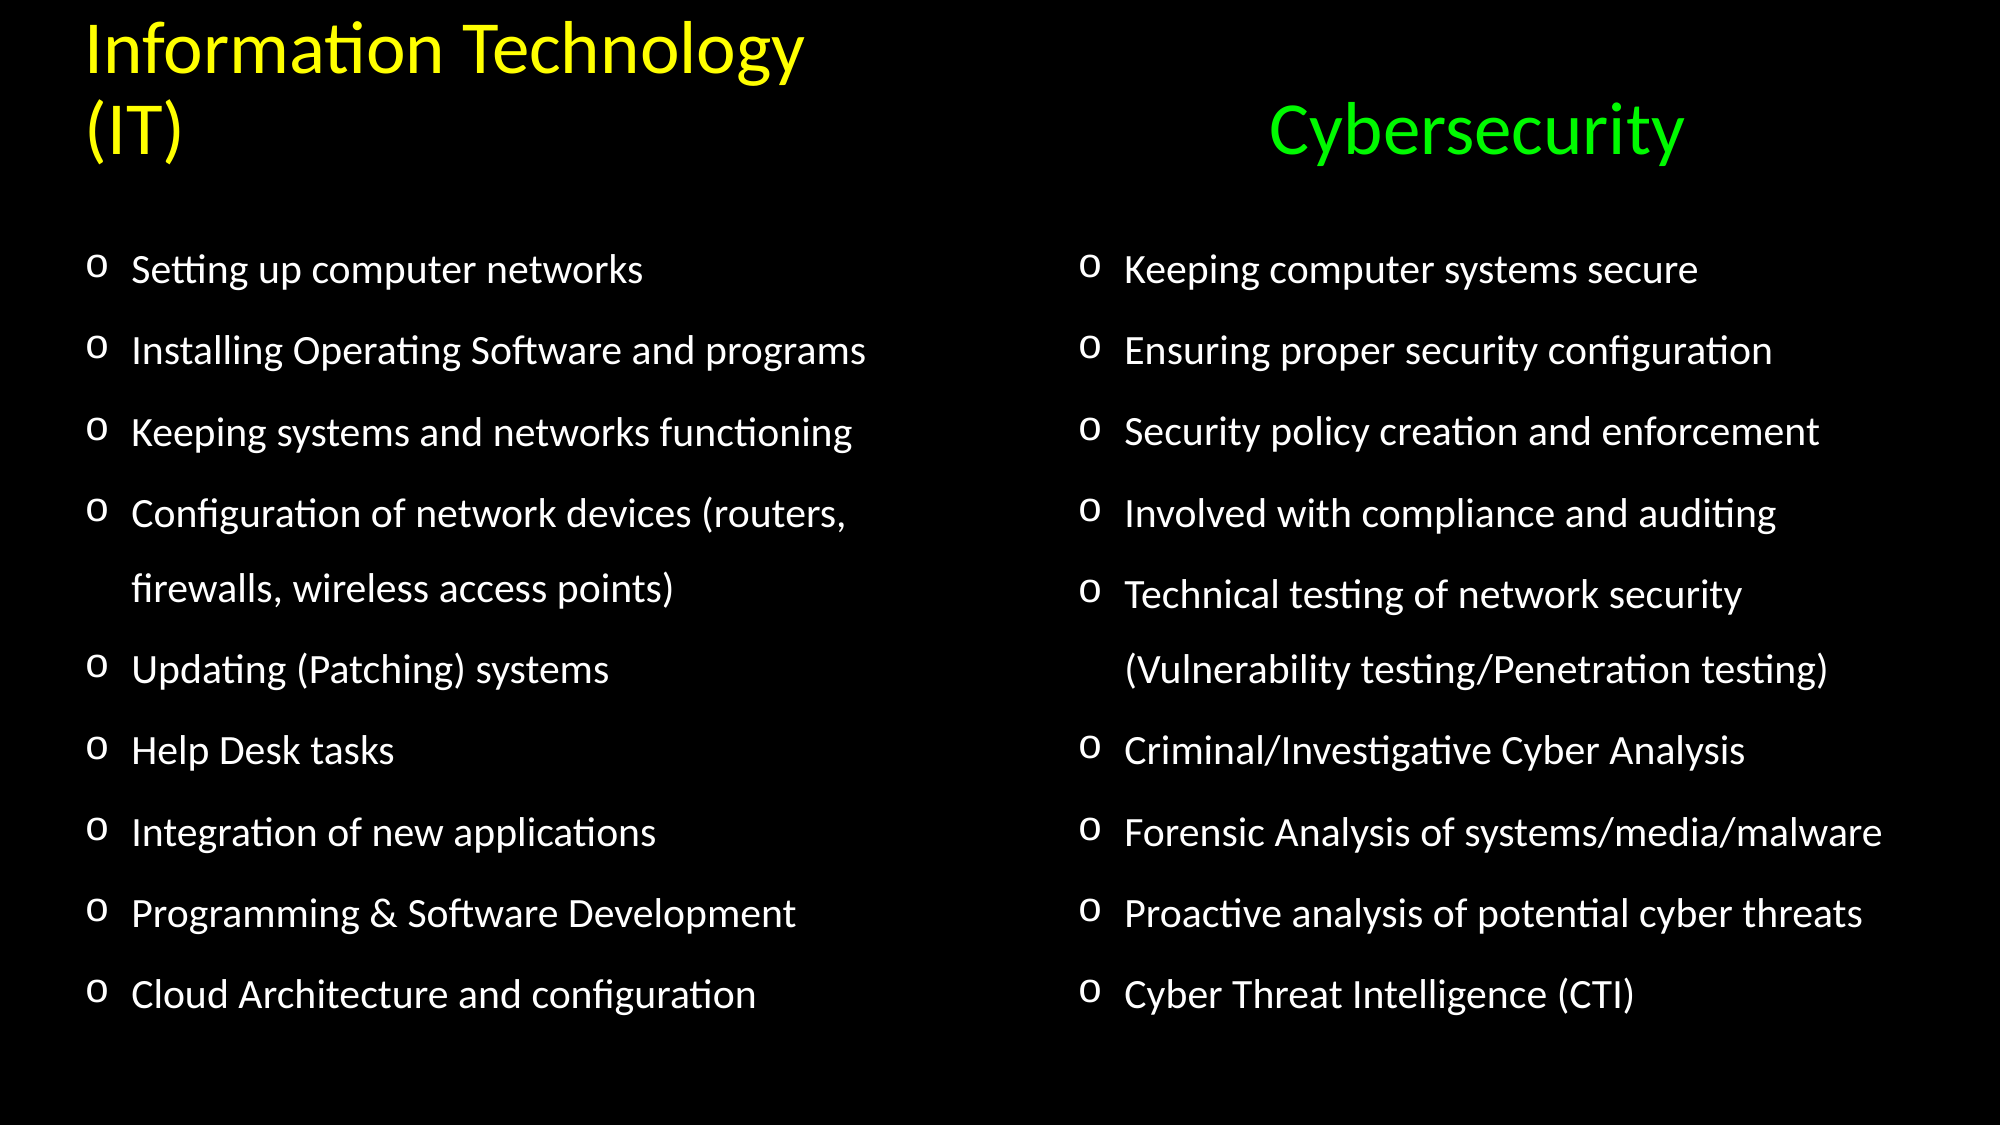

# Information Technology (IT)
Cybersecurity
Keeping computer systems secure
Ensuring proper security configuration
Security policy creation and enforcement
Involved with compliance and auditing
Technical testing of network security (Vulnerability testing/Penetration testing)
Criminal/Investigative Cyber Analysis
Forensic Analysis of systems/media/malware
Proactive analysis of potential cyber threats
Cyber Threat Intelligence (CTI)
Setting up computer networks
Installing Operating Software and programs
Keeping systems and networks functioning
Configuration of network devices (routers, firewalls, wireless access points)
Updating (Patching) systems
Help Desk tasks
Integration of new applications
Programming & Software Development
Cloud Architecture and configuration